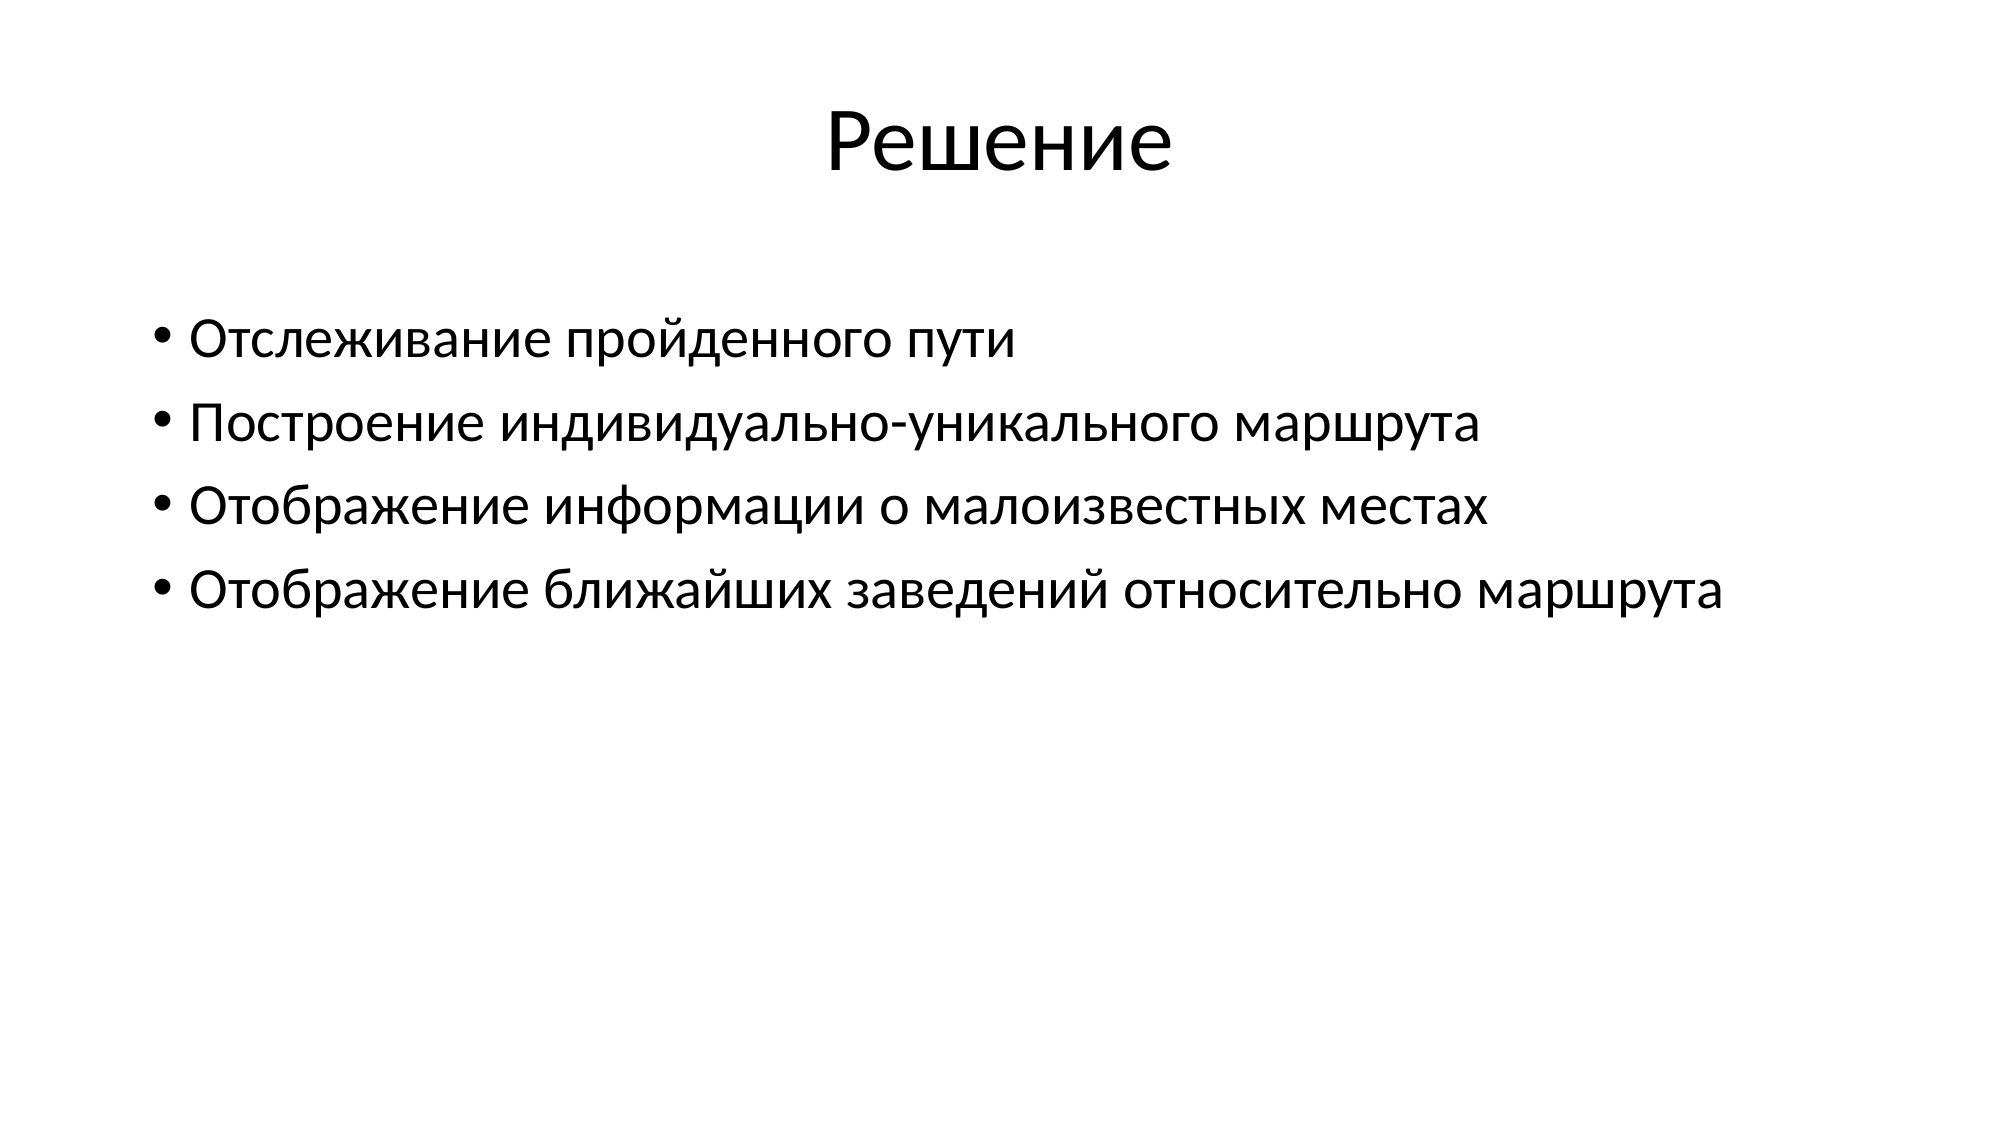

# Решение
Отслеживание пройденного пути
Построение индивидуально-уникального маршрута
Отображение информации о малоизвестных местах
Отображение ближайших заведений относительно маршрута